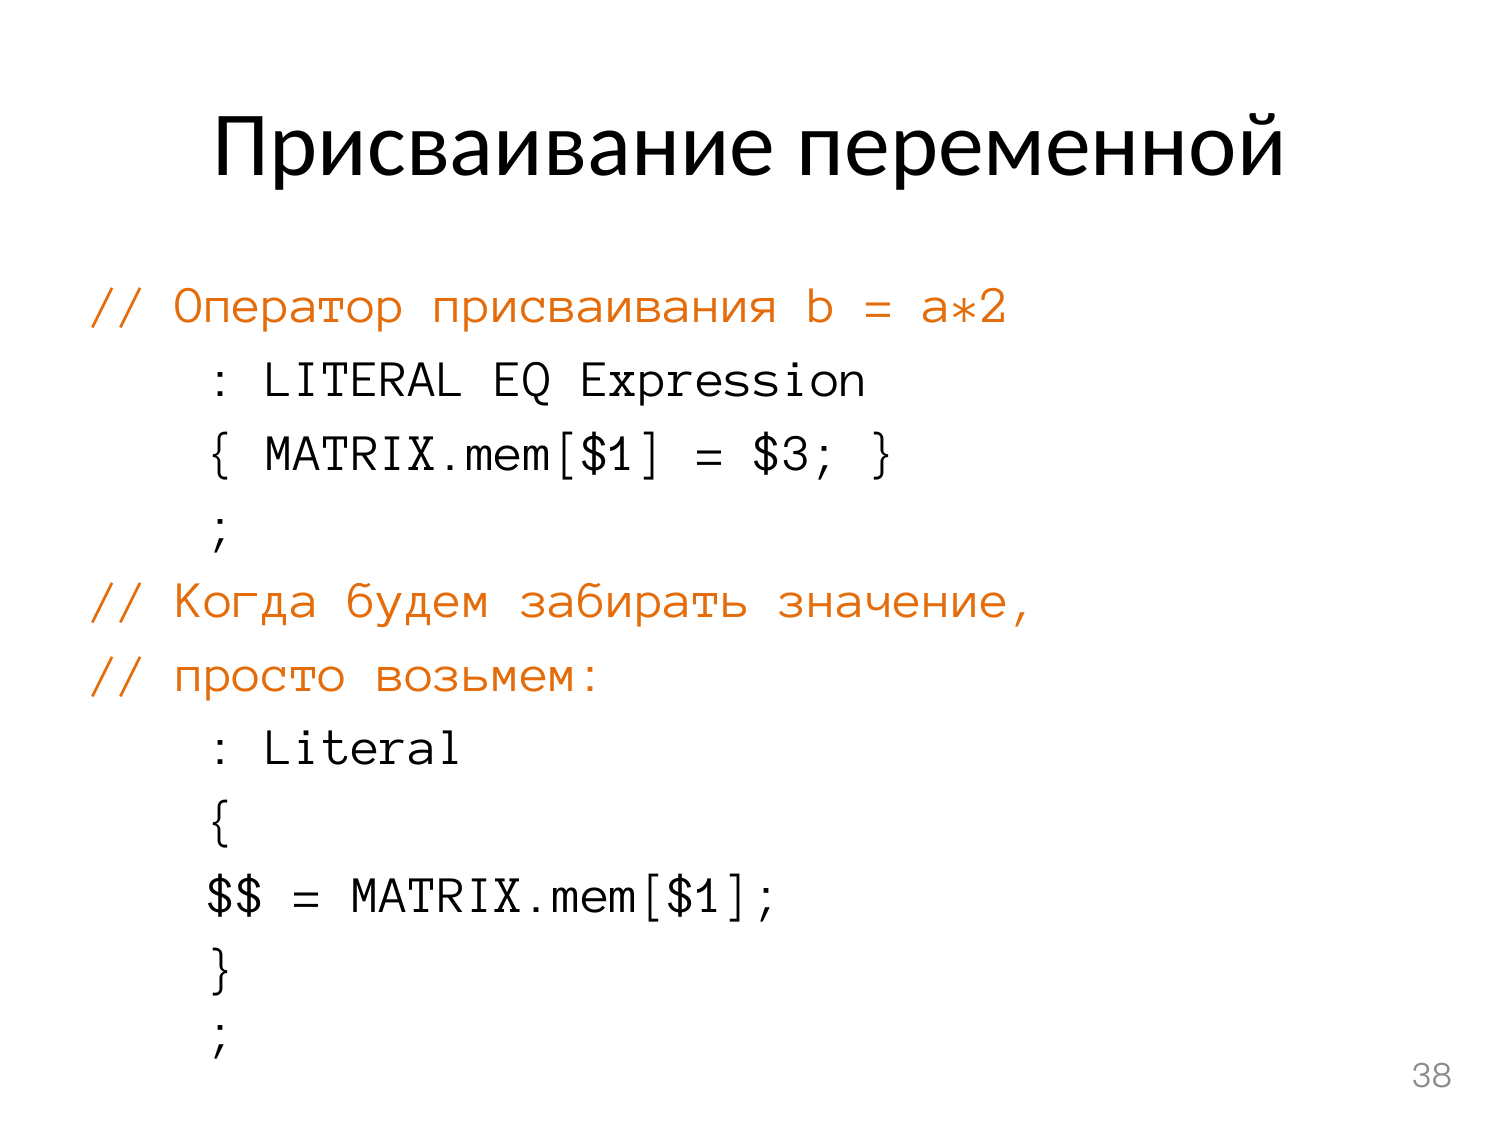

# Присваивание переменной
// Оператор присваивания b = a*2
	: LITERAL EQ Expression
		{ MATRIX.mem[$1] = $3; }
	;
// Когда будем забирать значение,
// просто возьмем:
	: Literal
	{
		$$ = MATRIX.mem[$1];
	}
	;
38